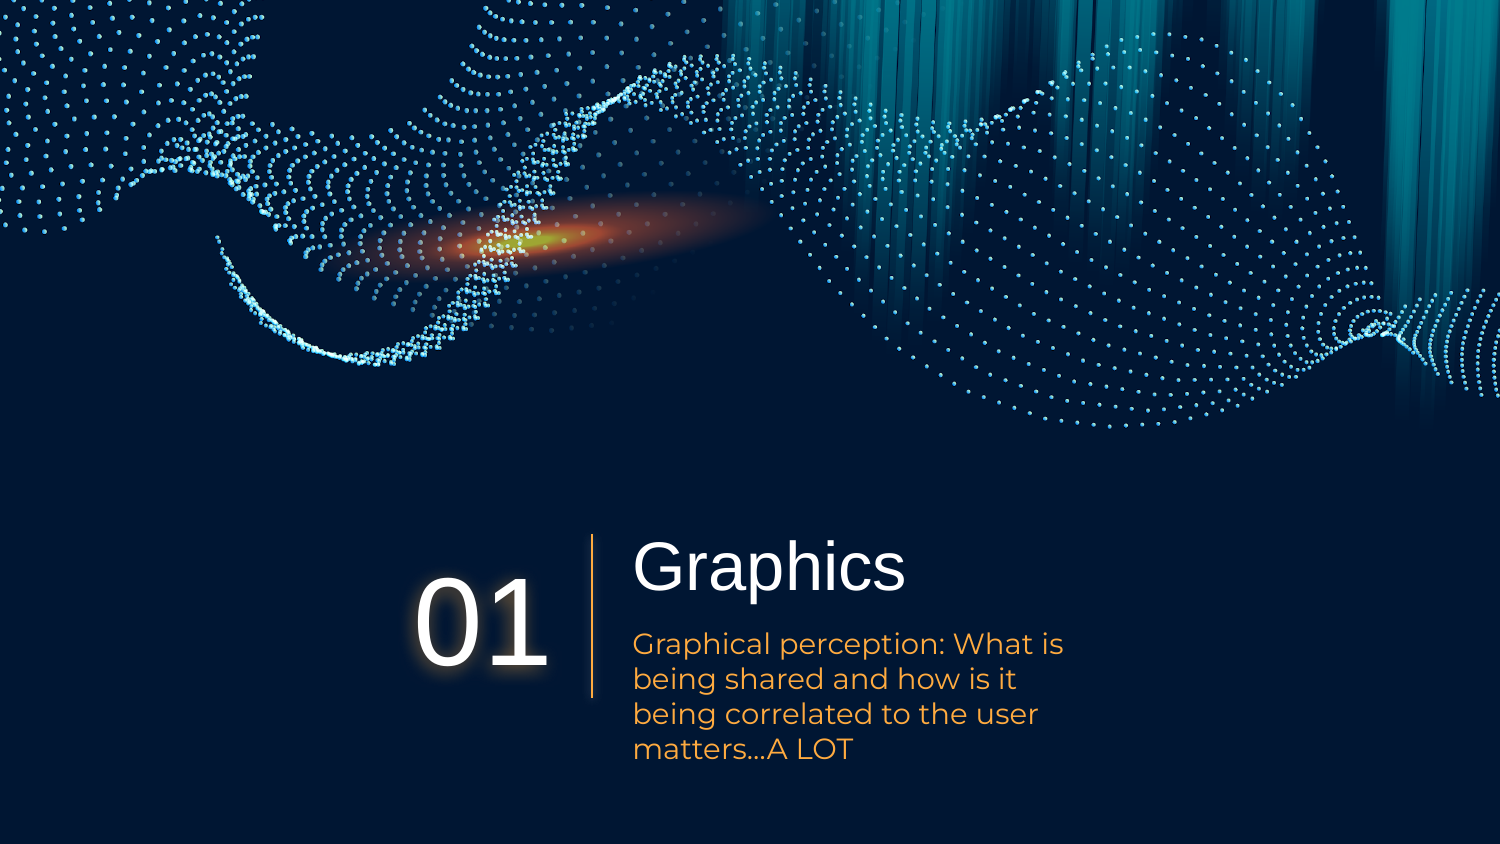

# Graphics
01
Graphical perception: What is being shared and how is it being correlated to the user matters…A LOT